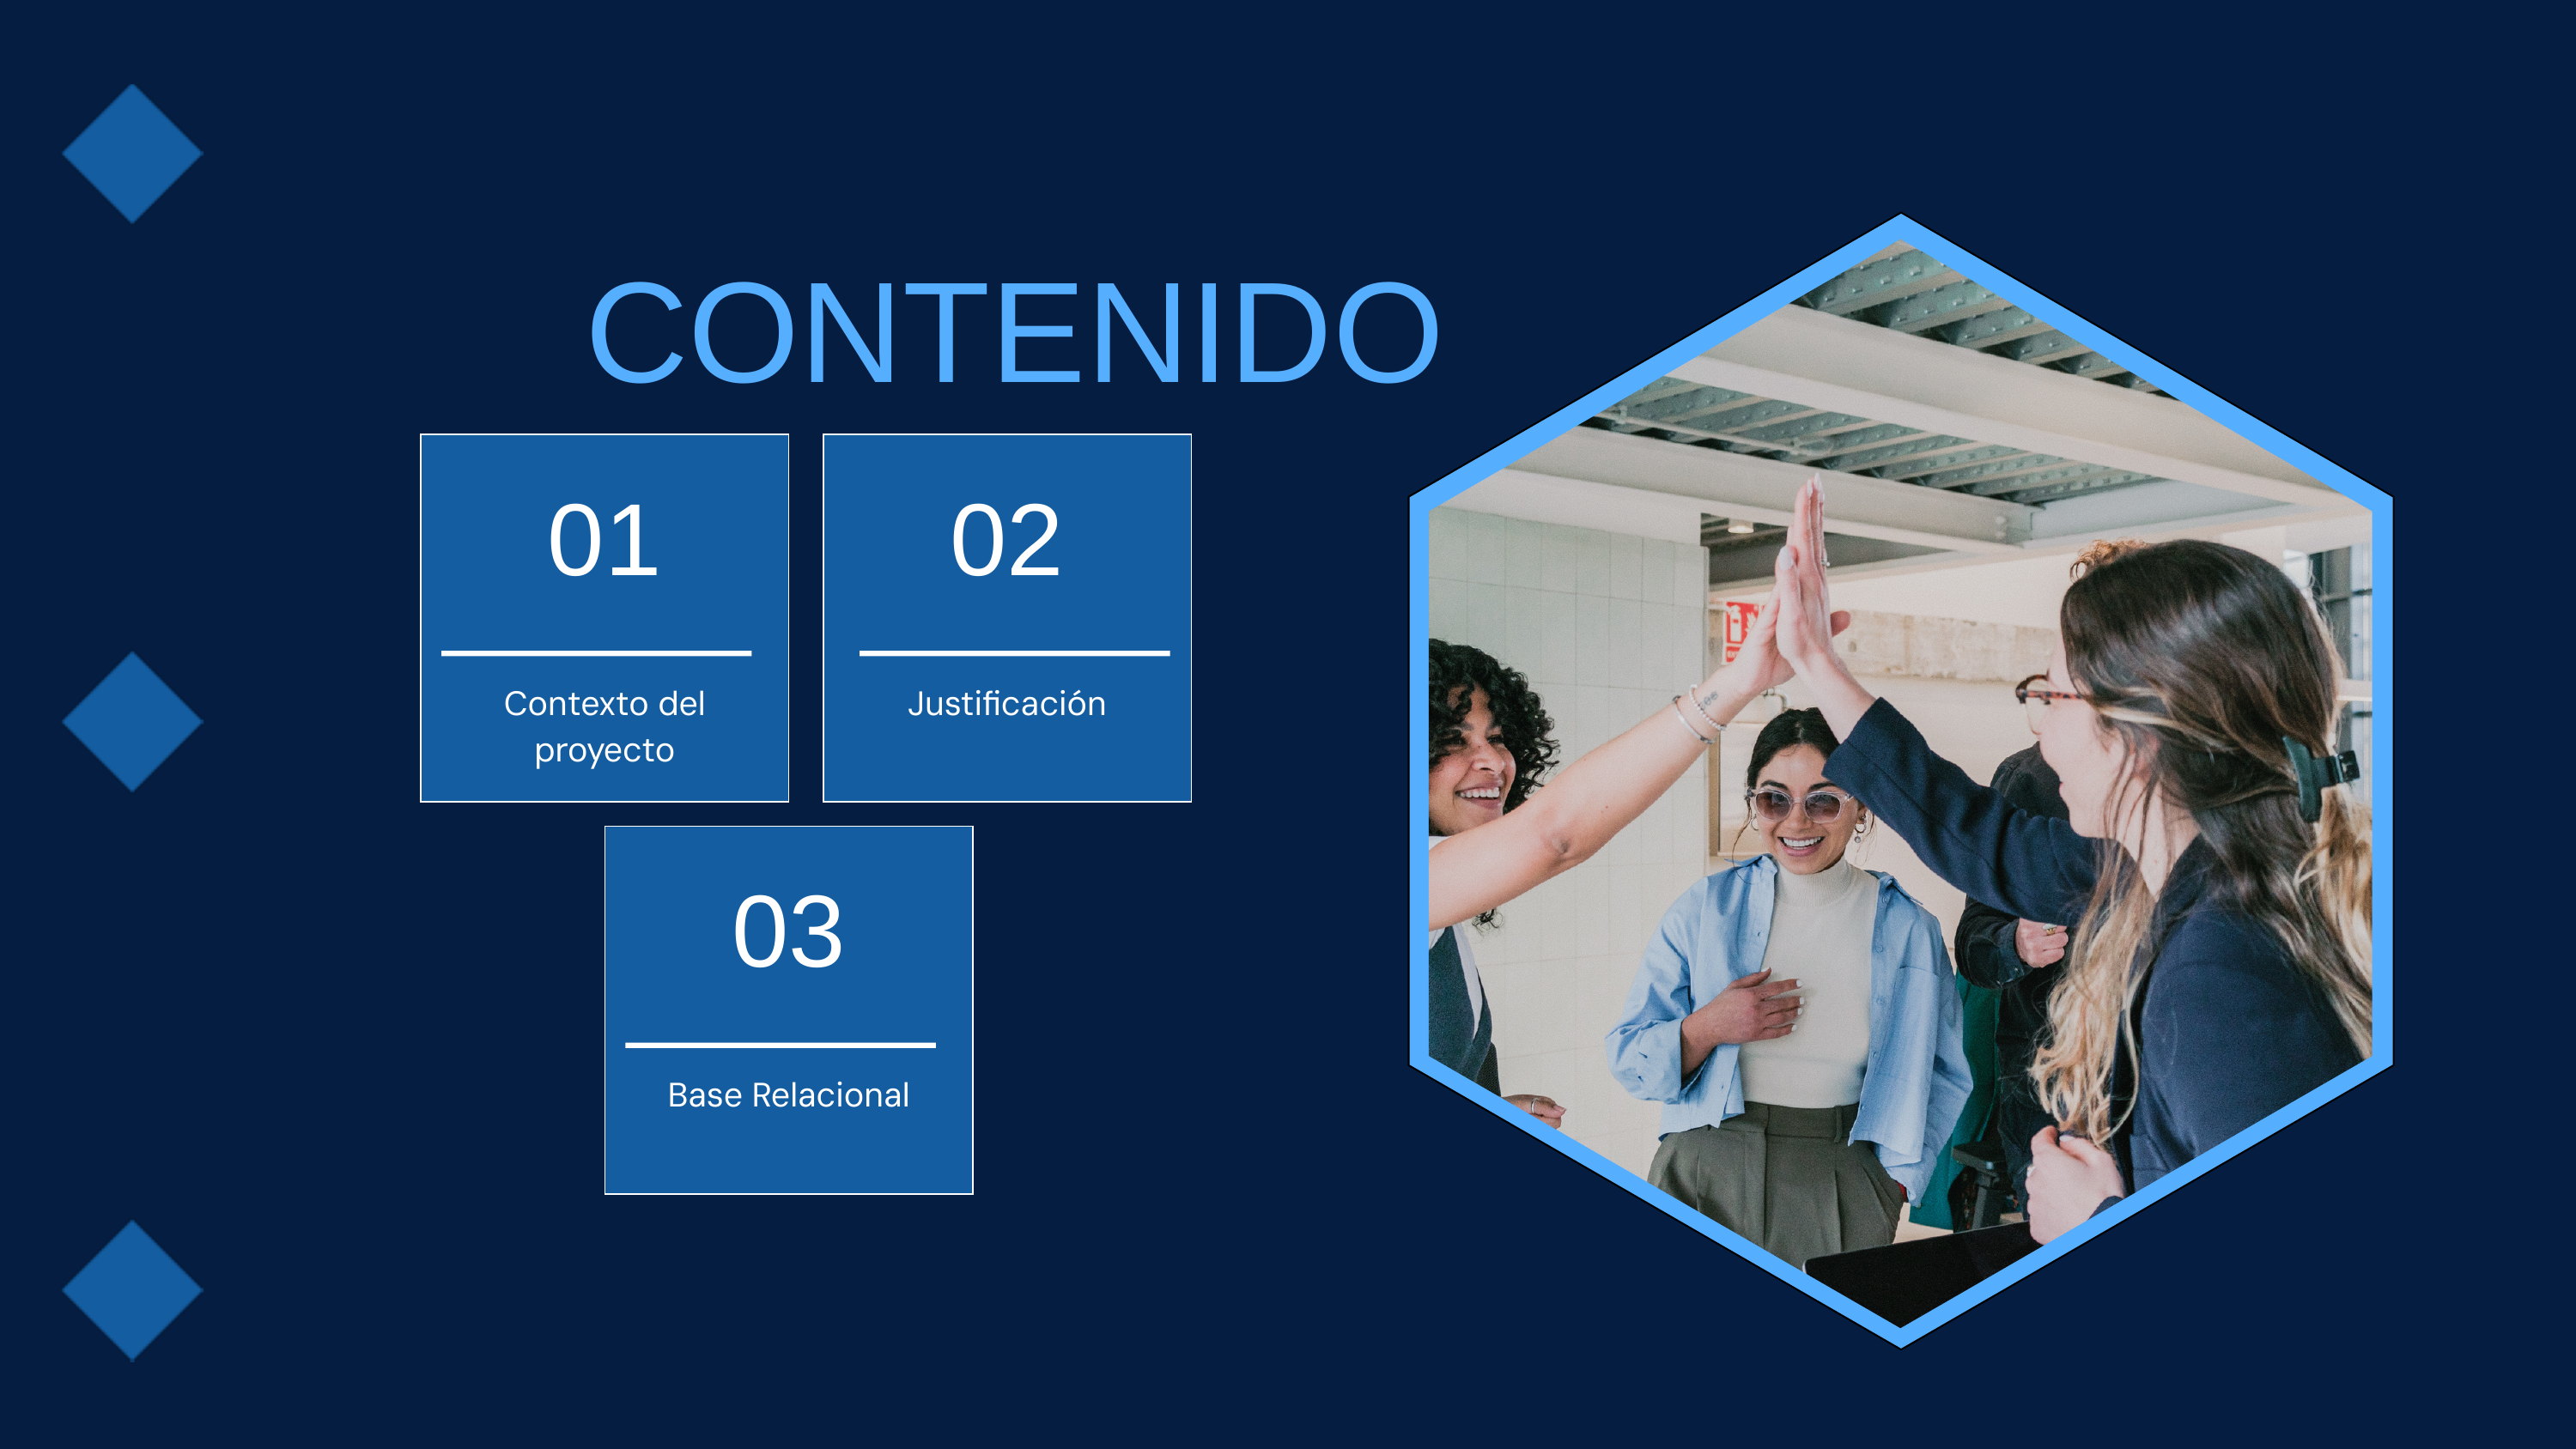

CONTENIDO

01
02

Contexto del proyecto
Justificación

03

Base Relacional